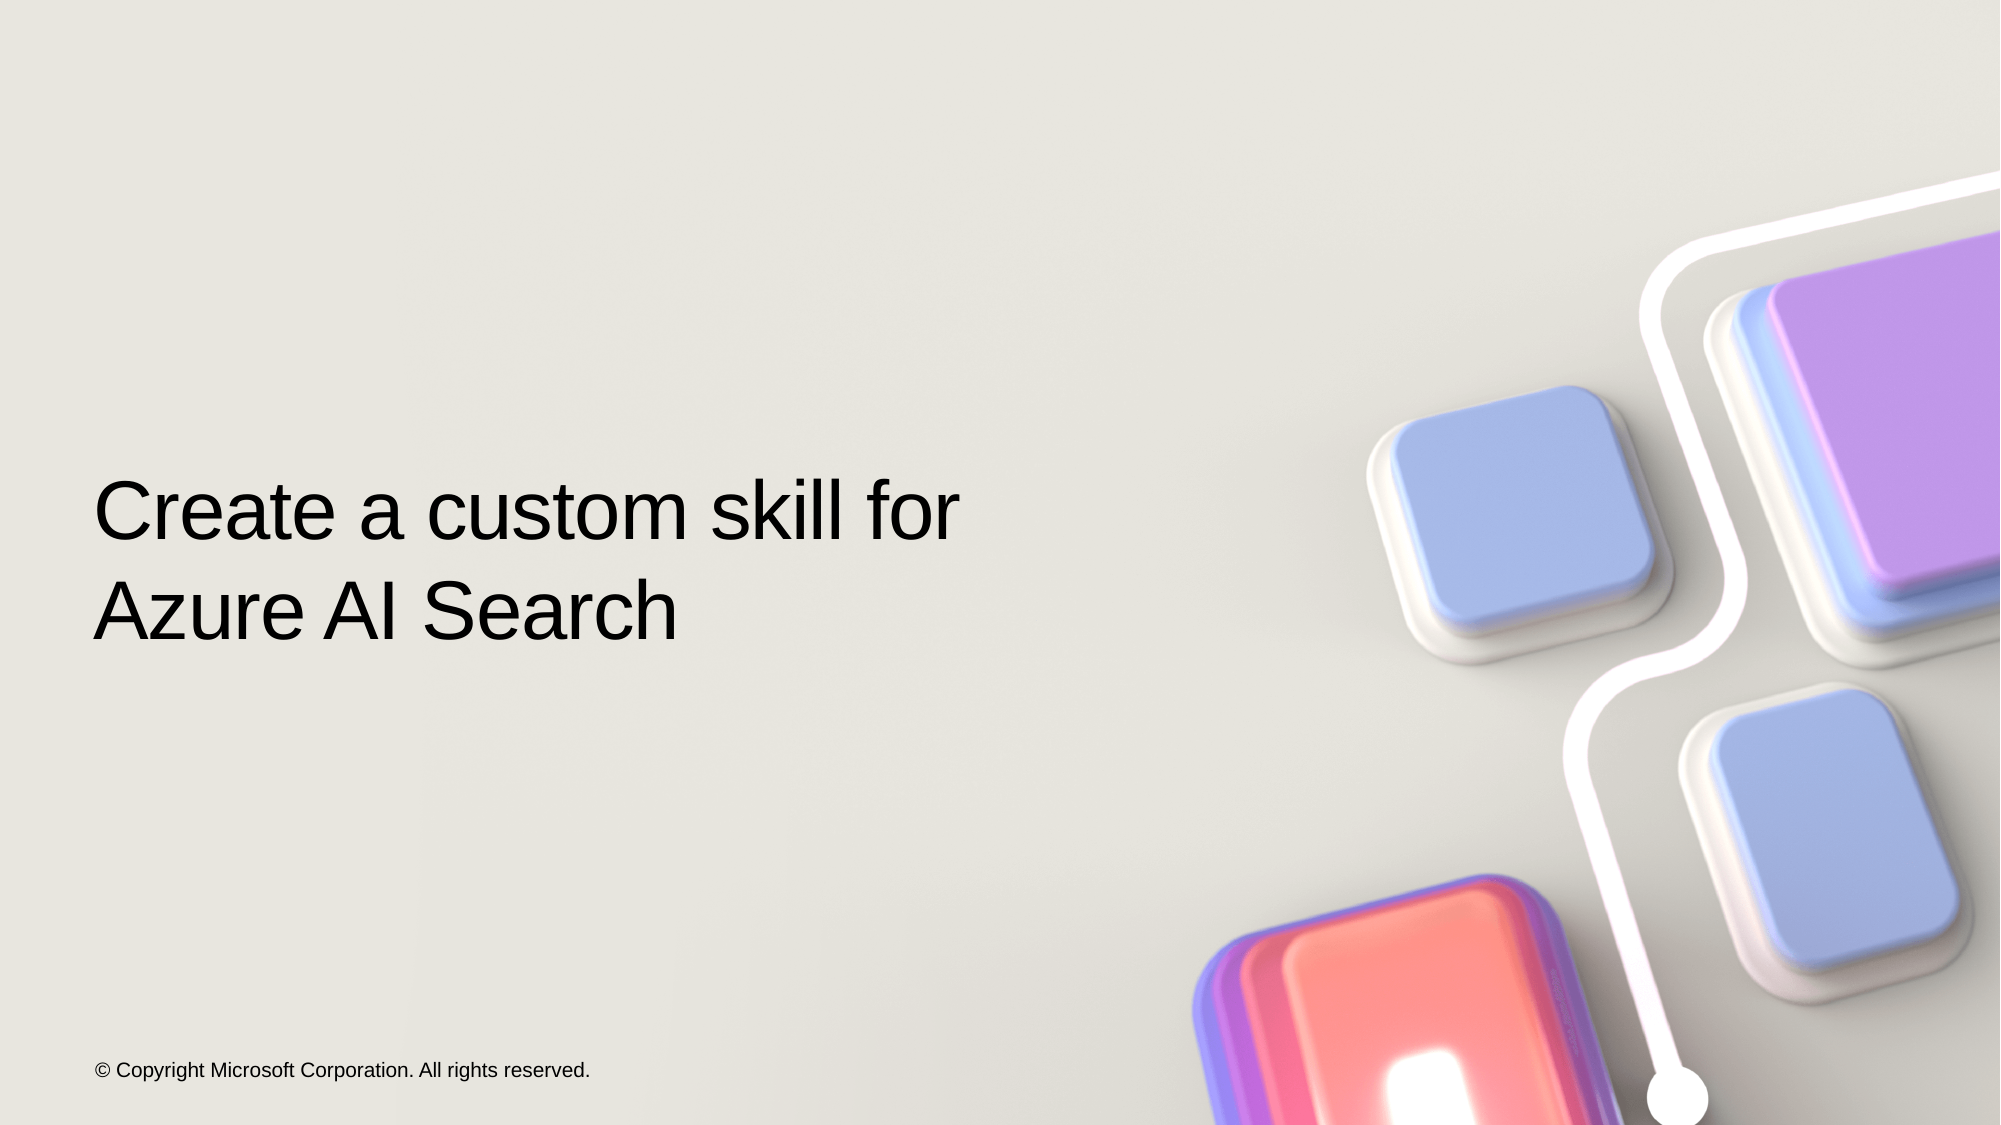

# Create a custom skill for Azure AI Search
© Copyright Microsoft Corporation. All rights reserved.